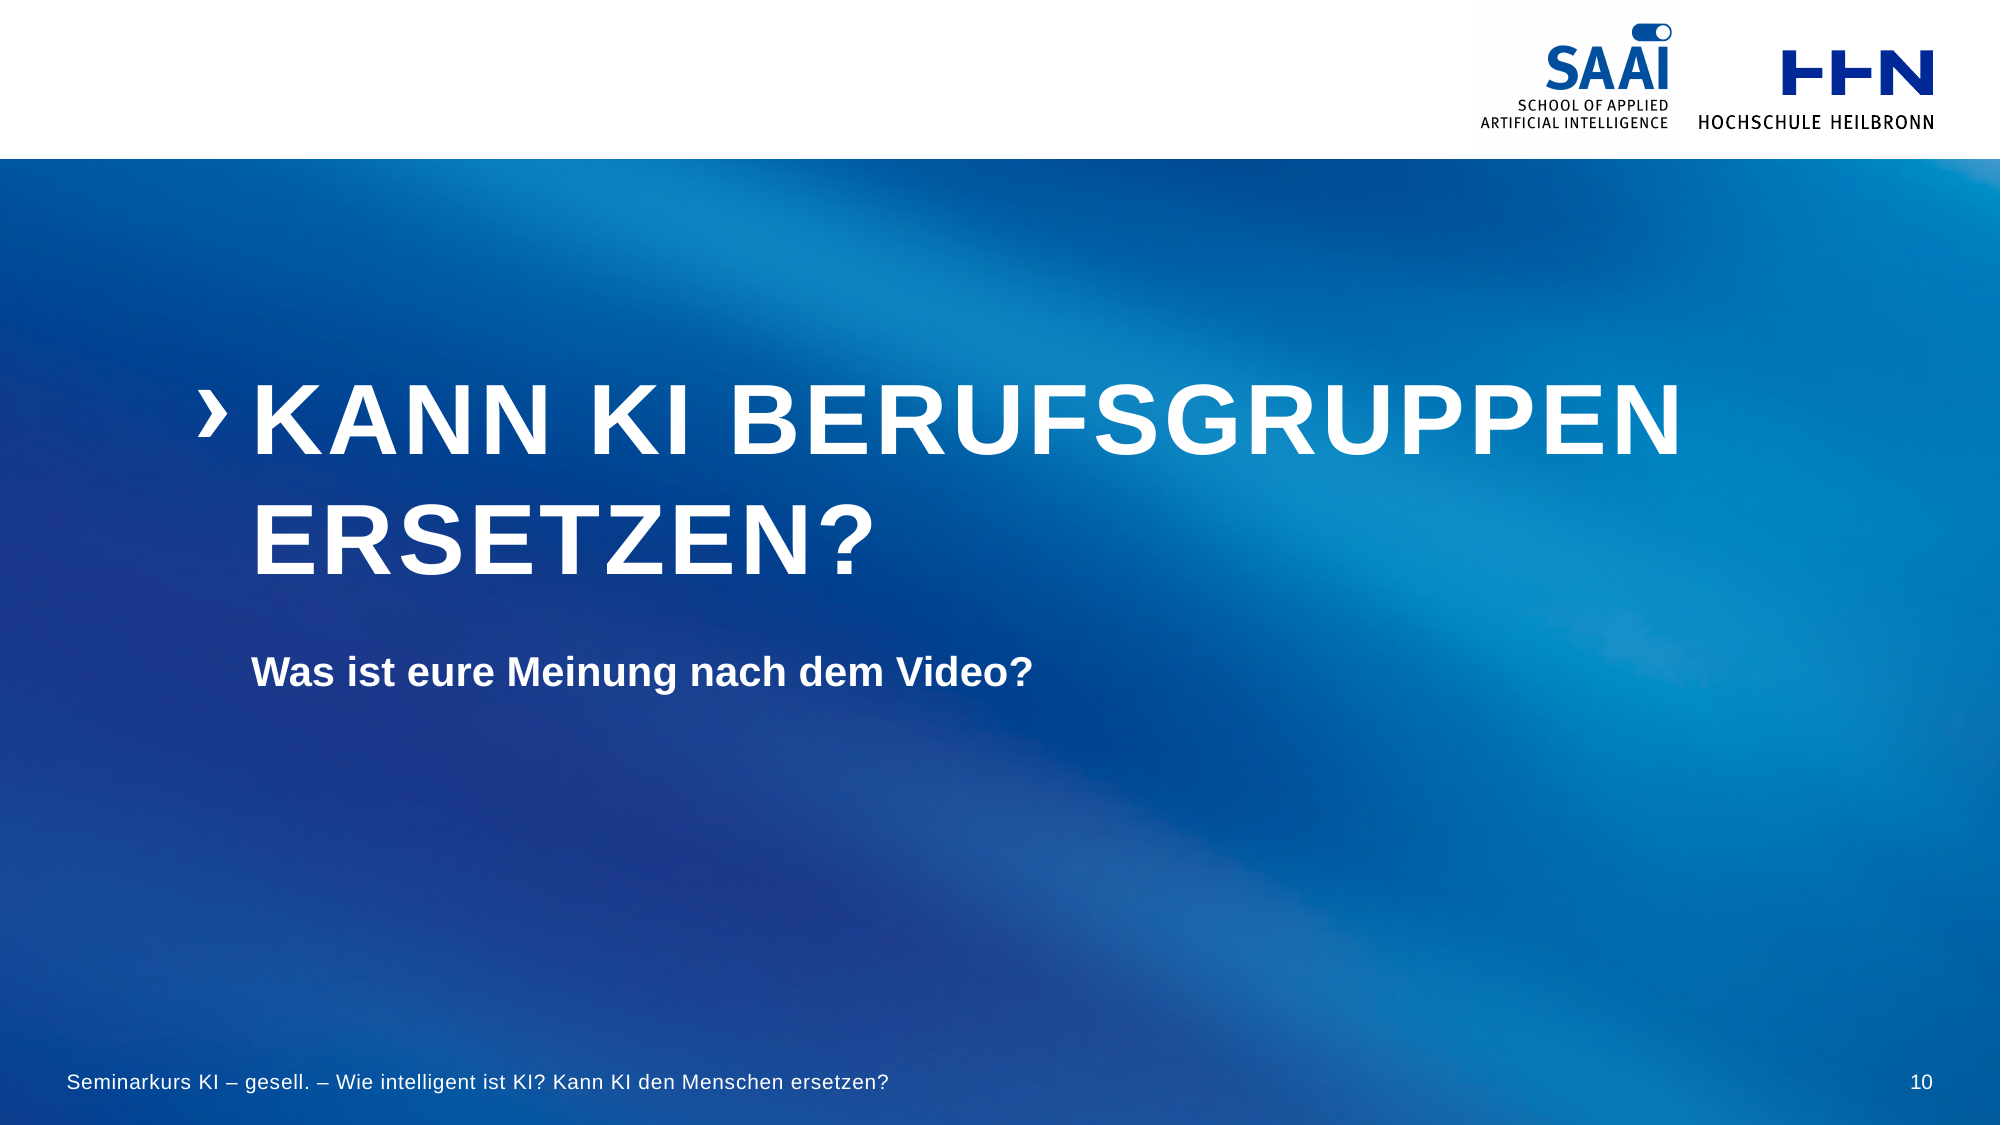

# Kann KI Berufsgruppen ersetzen?
Was ist eure Meinung nach dem Video?
Seminarkurs KI – gesell. – Wie intelligent ist KI? Kann KI den Menschen ersetzen?
10